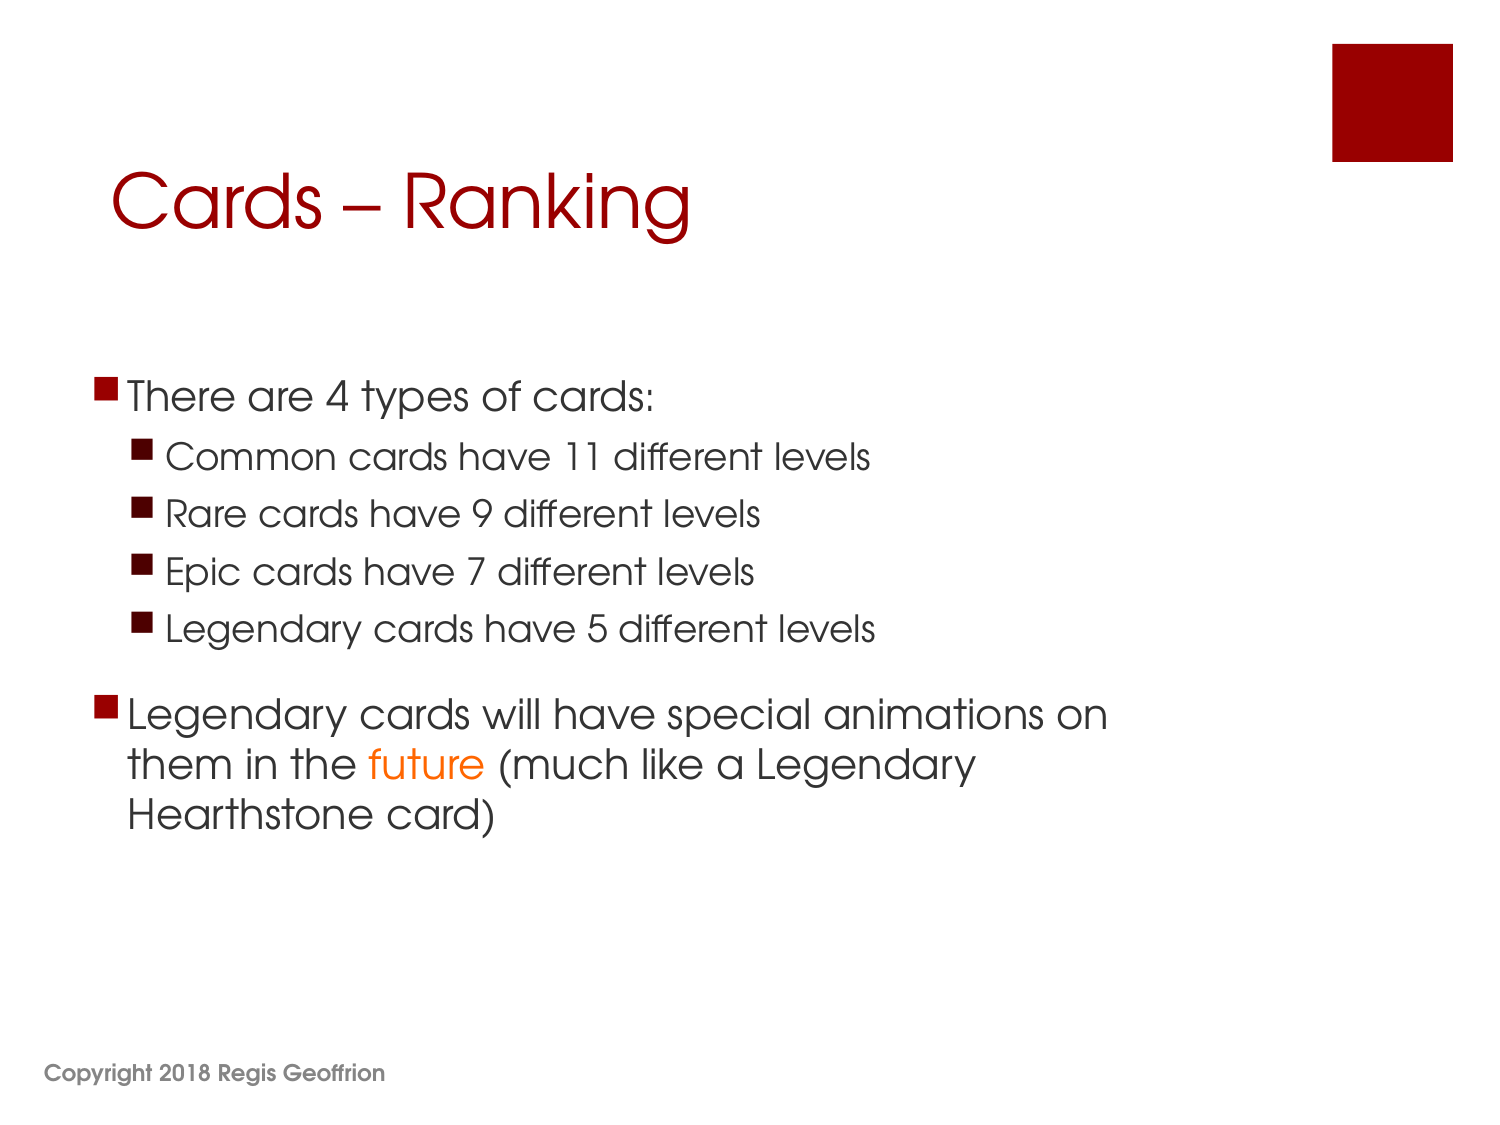

# Cards – Ranking
There are 4 types of cards:
Common cards have 11 different levels
Rare cards have 9 different levels
Epic cards have 7 different levels
Legendary cards have 5 different levels
Legendary cards will have special animations on them in the future (much like a Legendary Hearthstone card)

Copyright 2018 Regis Geoffrion